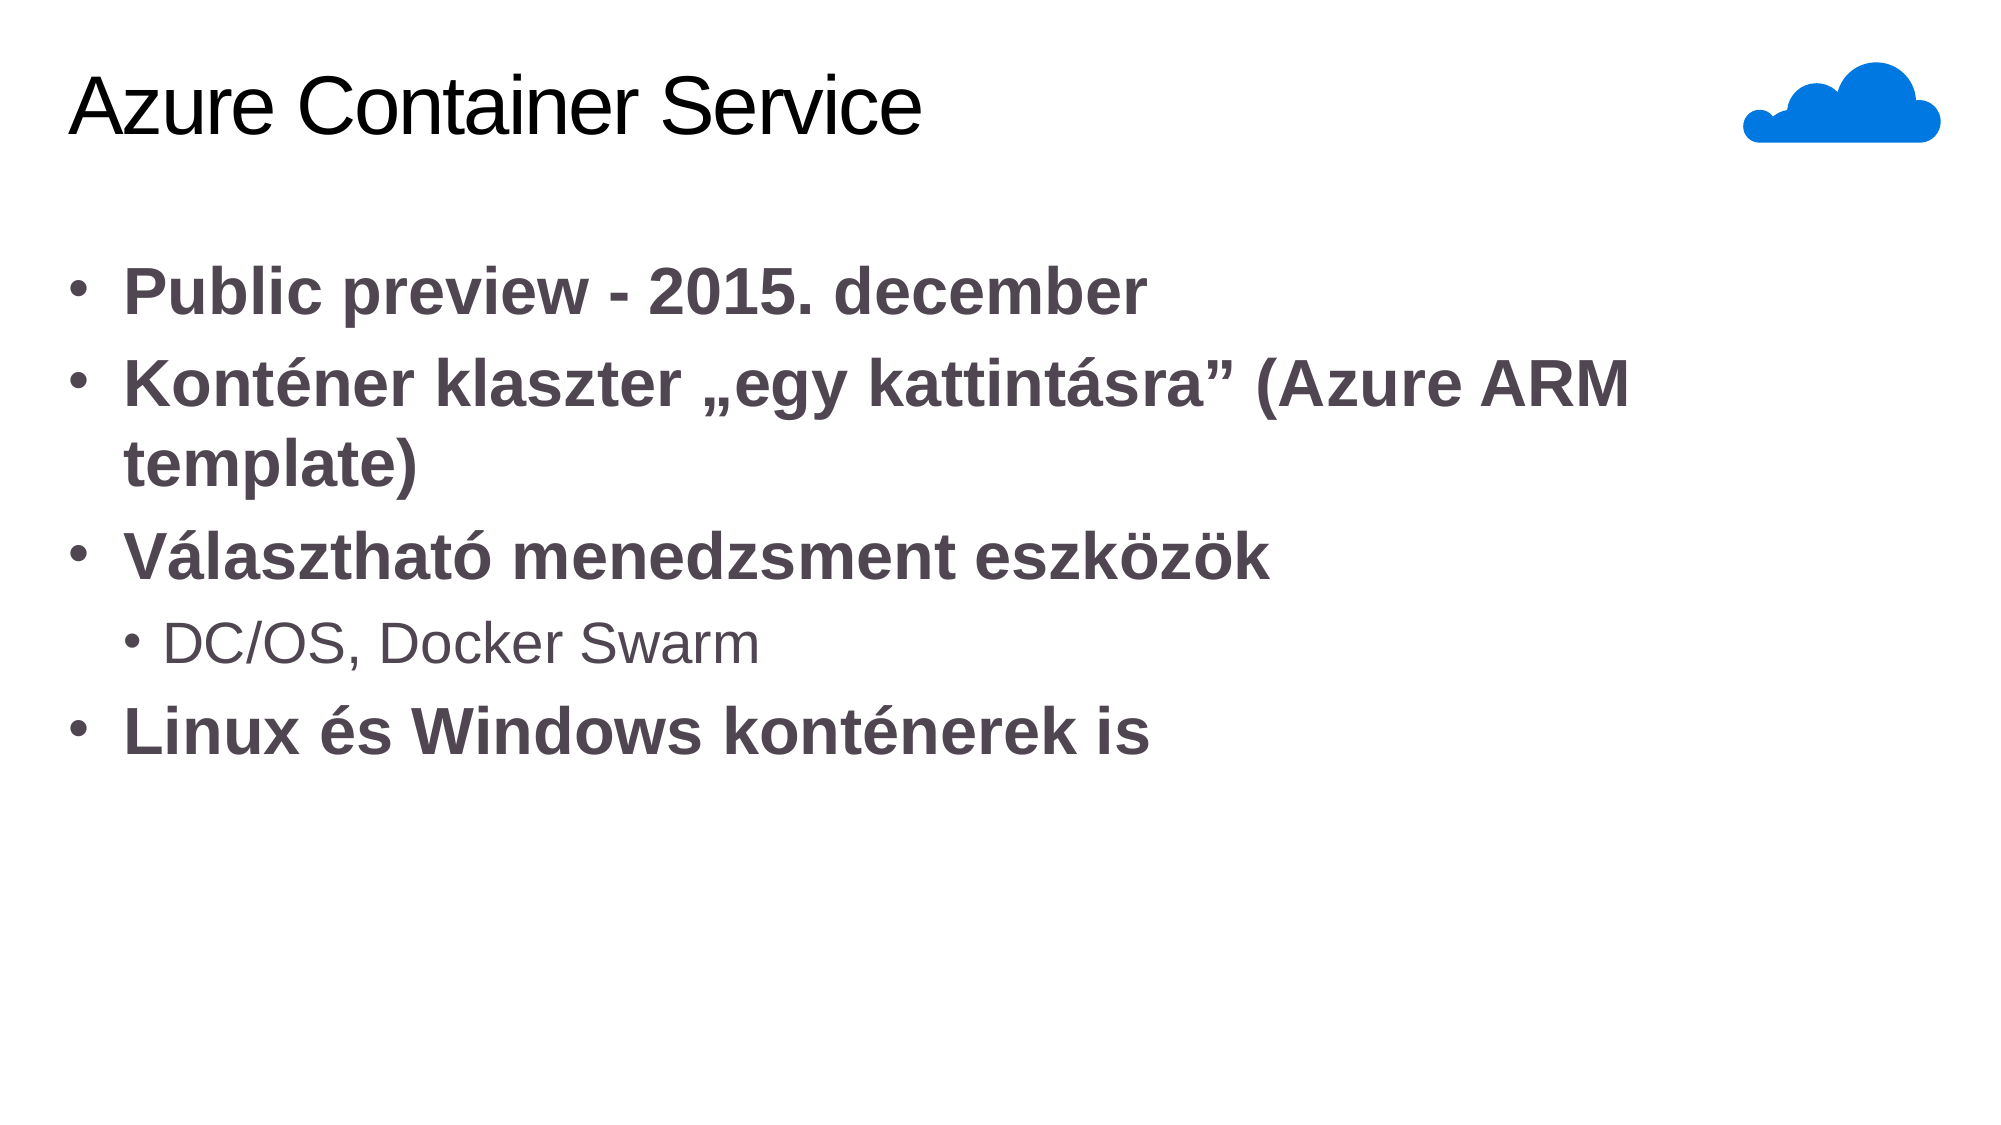

# Azure Container Service
Public preview - 2015. december
Konténer klaszter „egy kattintásra” (Azure ARM template)
Választható menedzsment eszközök
DC/OS, Docker Swarm
Linux és Windows konténerek is